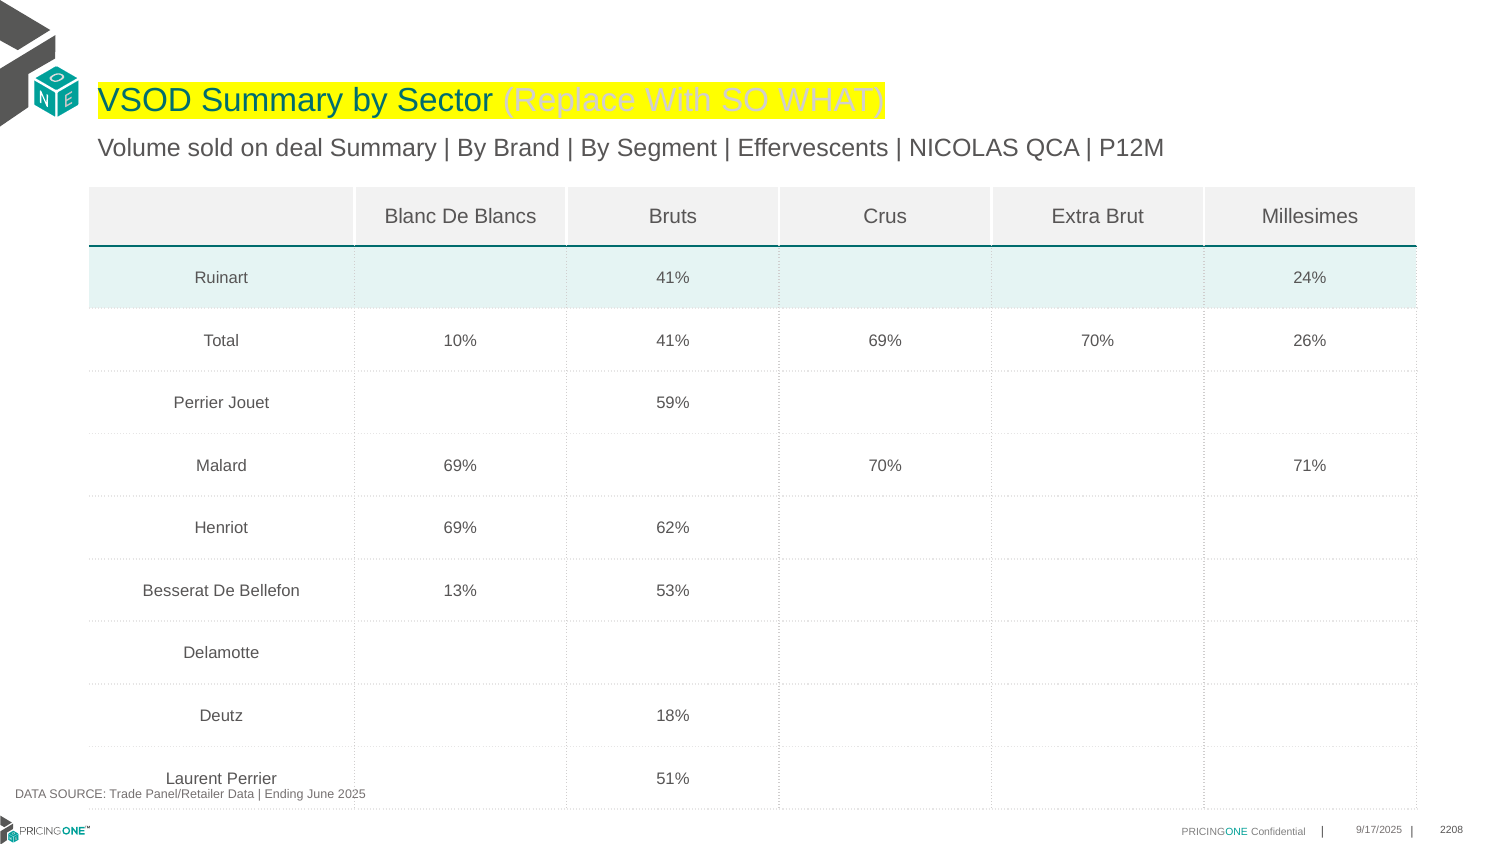

# VSOD Summary by Sector (Replace With SO WHAT)
Volume sold on deal Summary | By Brand | By Segment | Effervescents | NICOLAS QCA | P12M
|  | Blanc De Blancs | Bruts | Crus | Extra Brut | Millesimes |
| --- | --- | --- | --- | --- | --- |
| Ruinart |  | 41% |  |  | 24% |
| Total | 10% | 41% | 69% | 70% | 26% |
| Perrier Jouet |  | 59% |  |  |  |
| Malard | 69% |  | 70% |  | 71% |
| Henriot | 69% | 62% |  |  |  |
| Besserat De Bellefon | 13% | 53% |  |  |  |
| Delamotte |  |  |  |  |  |
| Deutz |  | 18% |  |  |  |
| Laurent Perrier |  | 51% |  |  |  |
DATA SOURCE: Trade Panel/Retailer Data | Ending June 2025

9/17/2025
2208